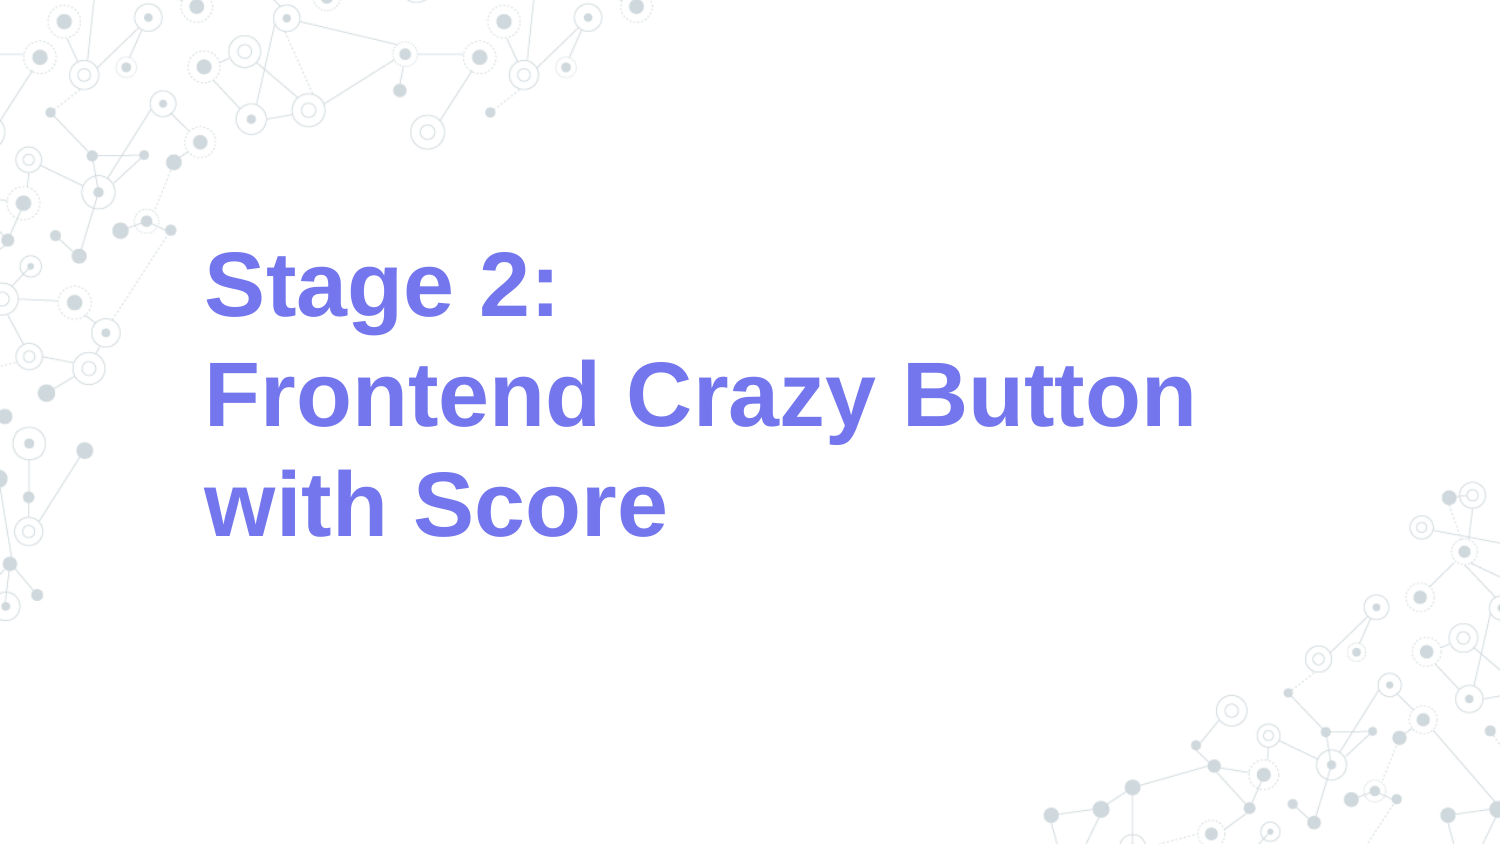

# Stage 2:
Frontend Crazy Button with Score